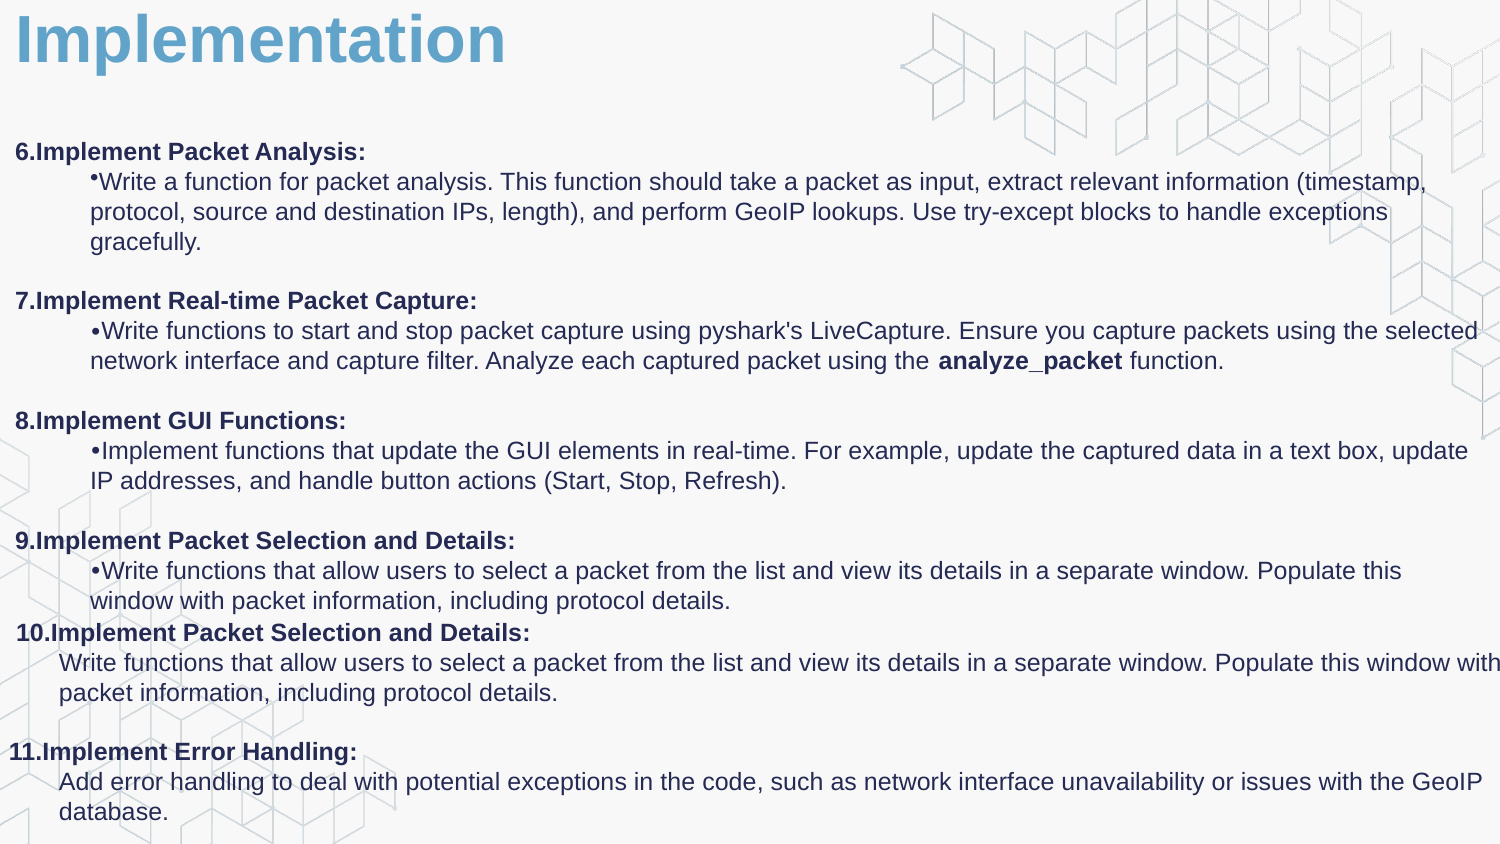

Implementation

6.Implement Packet Analysis:
Write a function for packet analysis. This function should take a packet as input, extract relevant information (timestamp, protocol, source and destination IPs, length), and perform GeoIP lookups. Use try-except blocks to handle exceptions gracefully.

7.Implement Real-time Packet Capture:
Write functions to start and stop packet capture using pyshark's LiveCapture. Ensure you capture packets using the selected network interface and capture filter. Analyze each captured packet using the analyze_packet function.

8.Implement GUI Functions:
Implement functions that update the GUI elements in real-time. For example, update the captured data in a text box, update IP addresses, and handle button actions (Start, Stop, Refresh).

9.Implement Packet Selection and Details:
Write functions that allow users to select a packet from the list and view its details in a separate window. Populate this window with packet information, including protocol details.

 10.Implement Packet Selection and Details:
Write functions that allow users to select a packet from the list and view its details in a separate window. Populate this window with packet information, including protocol details.

11.Implement Error Handling:
Add error handling to deal with potential exceptions in the code, such as network interface unavailability or issues with the GeoIP database.